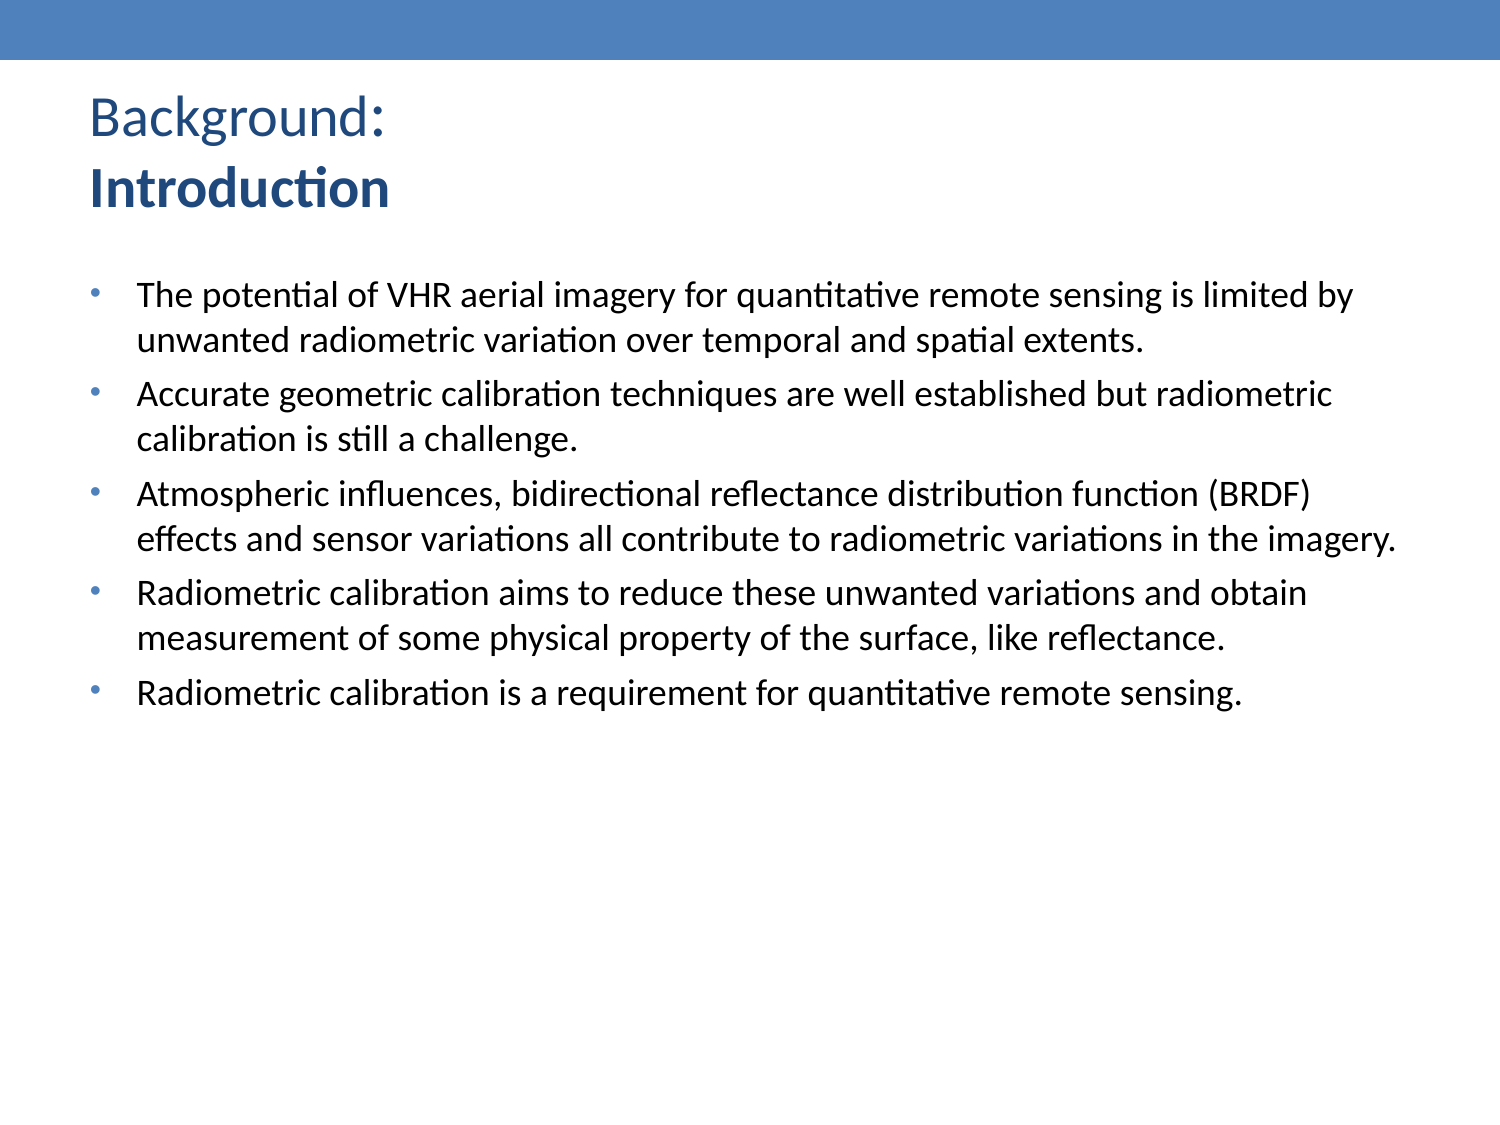

Background:
Introduction
The potential of VHR aerial imagery for quantitative remote sensing is limited by unwanted radiometric variation over temporal and spatial extents.
Accurate geometric calibration techniques are well established but radiometric calibration is still a challenge.
Atmospheric influences, bidirectional reflectance distribution function (BRDF) effects and sensor variations all contribute to radiometric variations in the imagery.
Radiometric calibration aims to reduce these unwanted variations and obtain measurement of some physical property of the surface, like reflectance.
Radiometric calibration is a requirement for quantitative remote sensing.